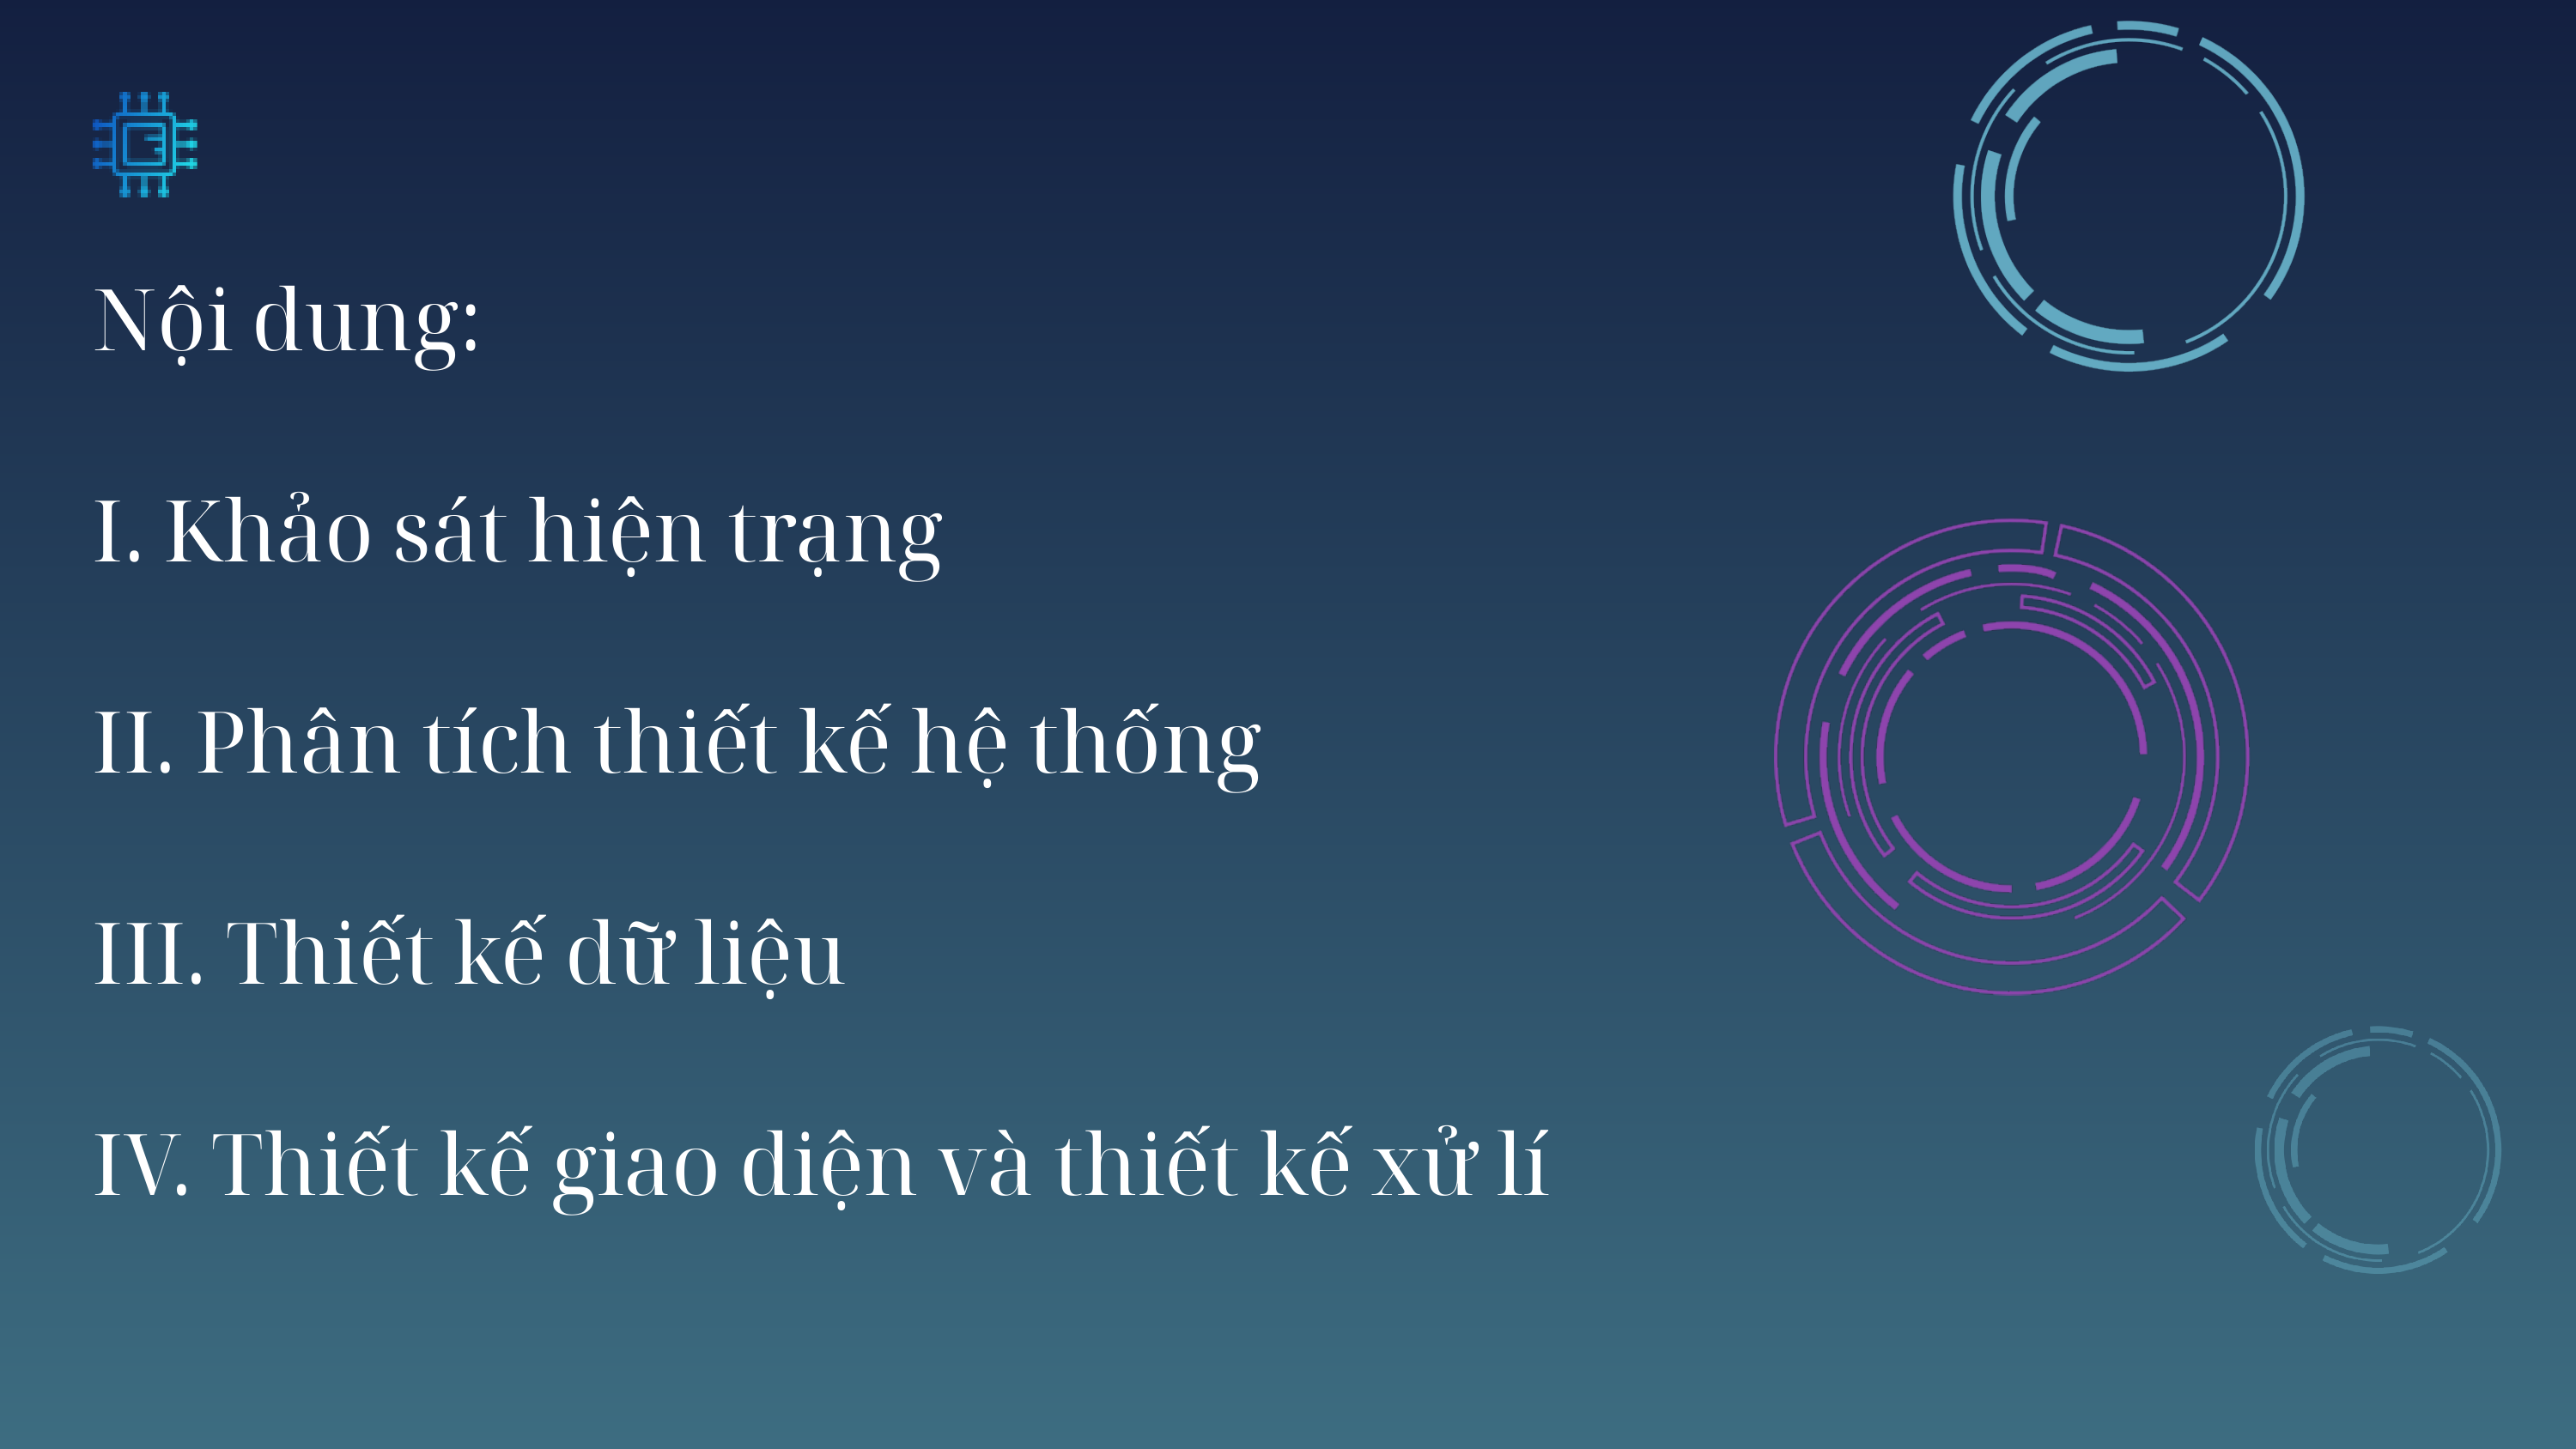

Nội dung:
I. Khảo sát hiện trạng
II. Phân tích thiết kế hệ thống
III. Thiết kế dữ liệu
IV. Thiết kế giao diện và thiết kế xử lí